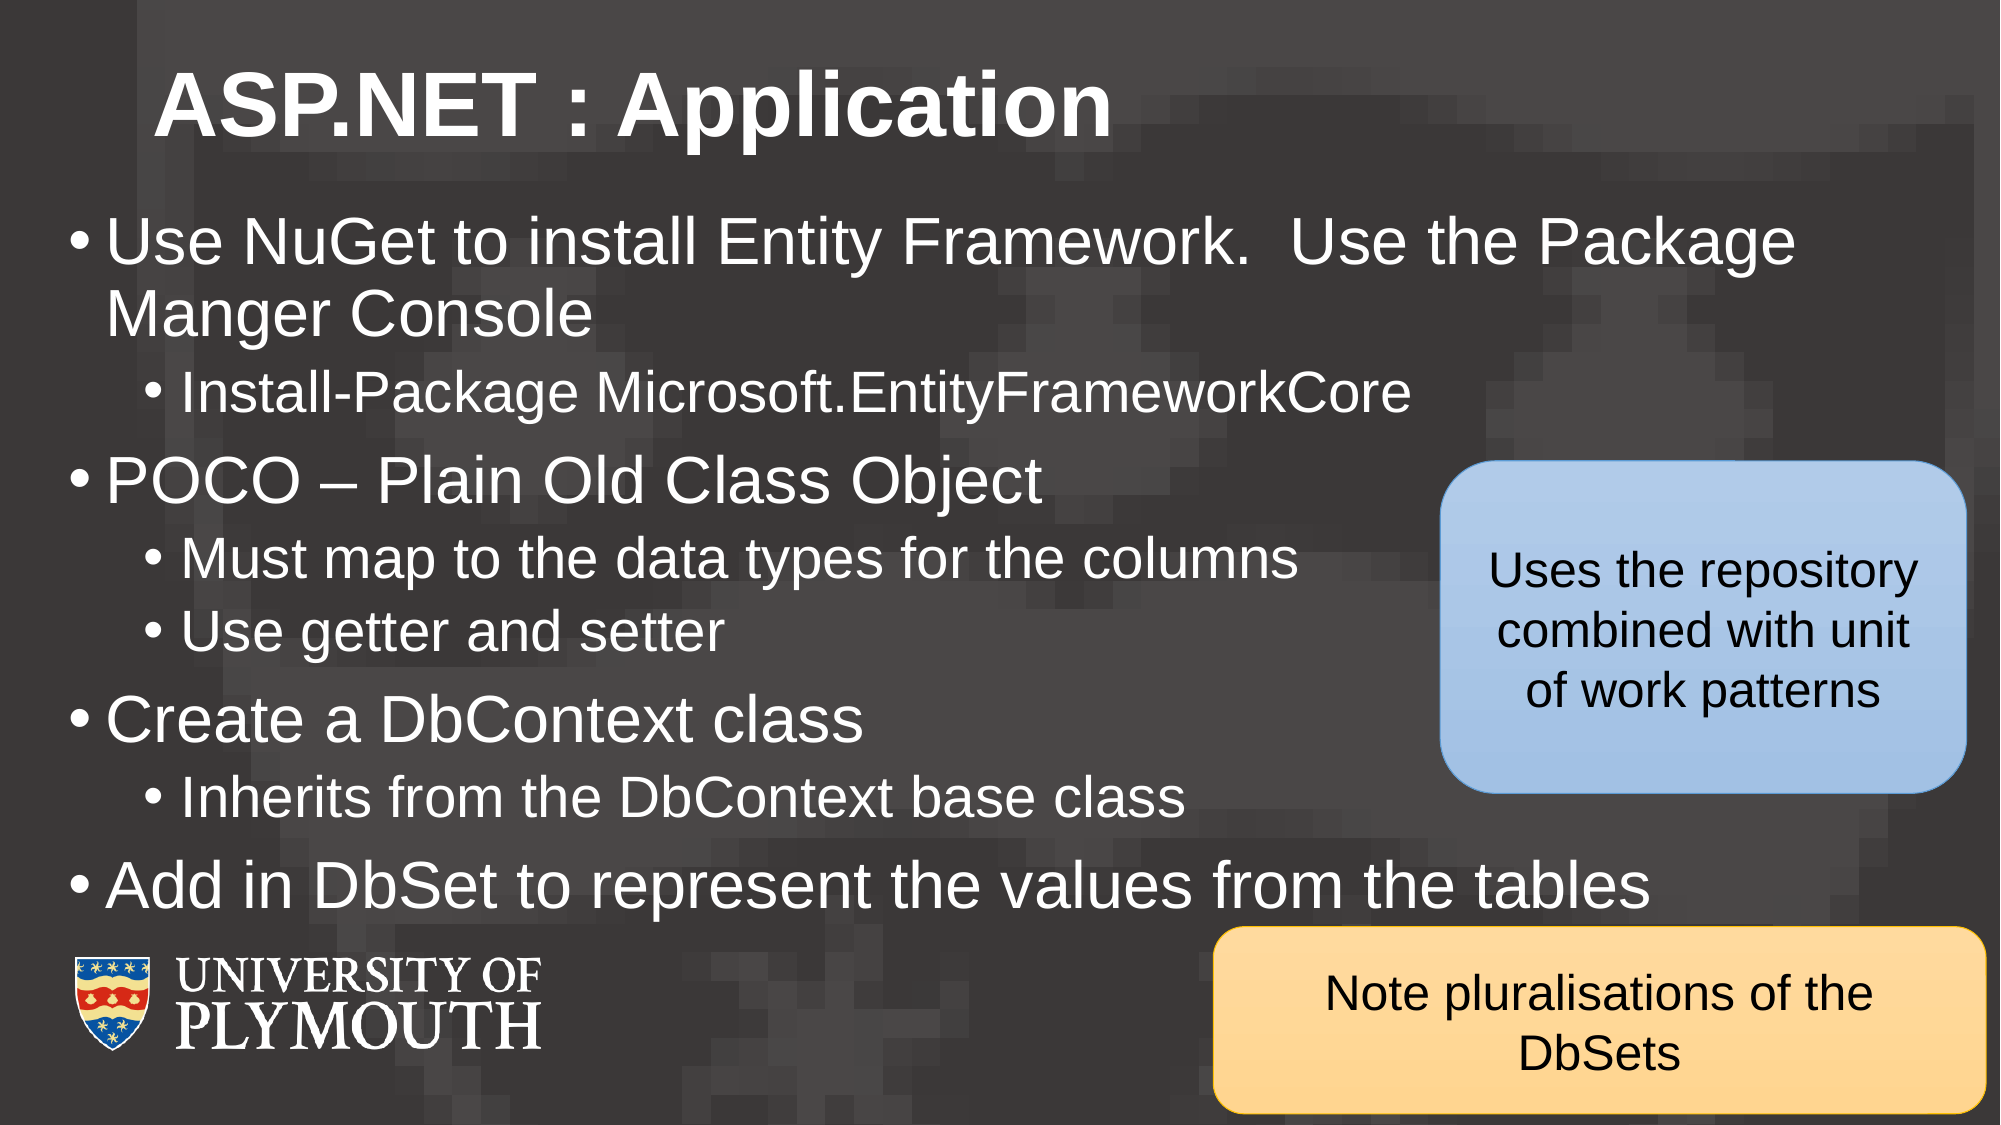

# ASP.NET : Application
Use NuGet to install Entity Framework.  Use the Package Manger Console
Install-Package Microsoft.EntityFrameworkCore
POCO – Plain Old Class Object
Must map to the data types for the columns
Use getter and setter
Create a DbContext class
Inherits from the DbContext base class
Add in DbSet to represent the values from the tables
Uses the repository combined with unit of work patterns
Note pluralisations of the DbSets